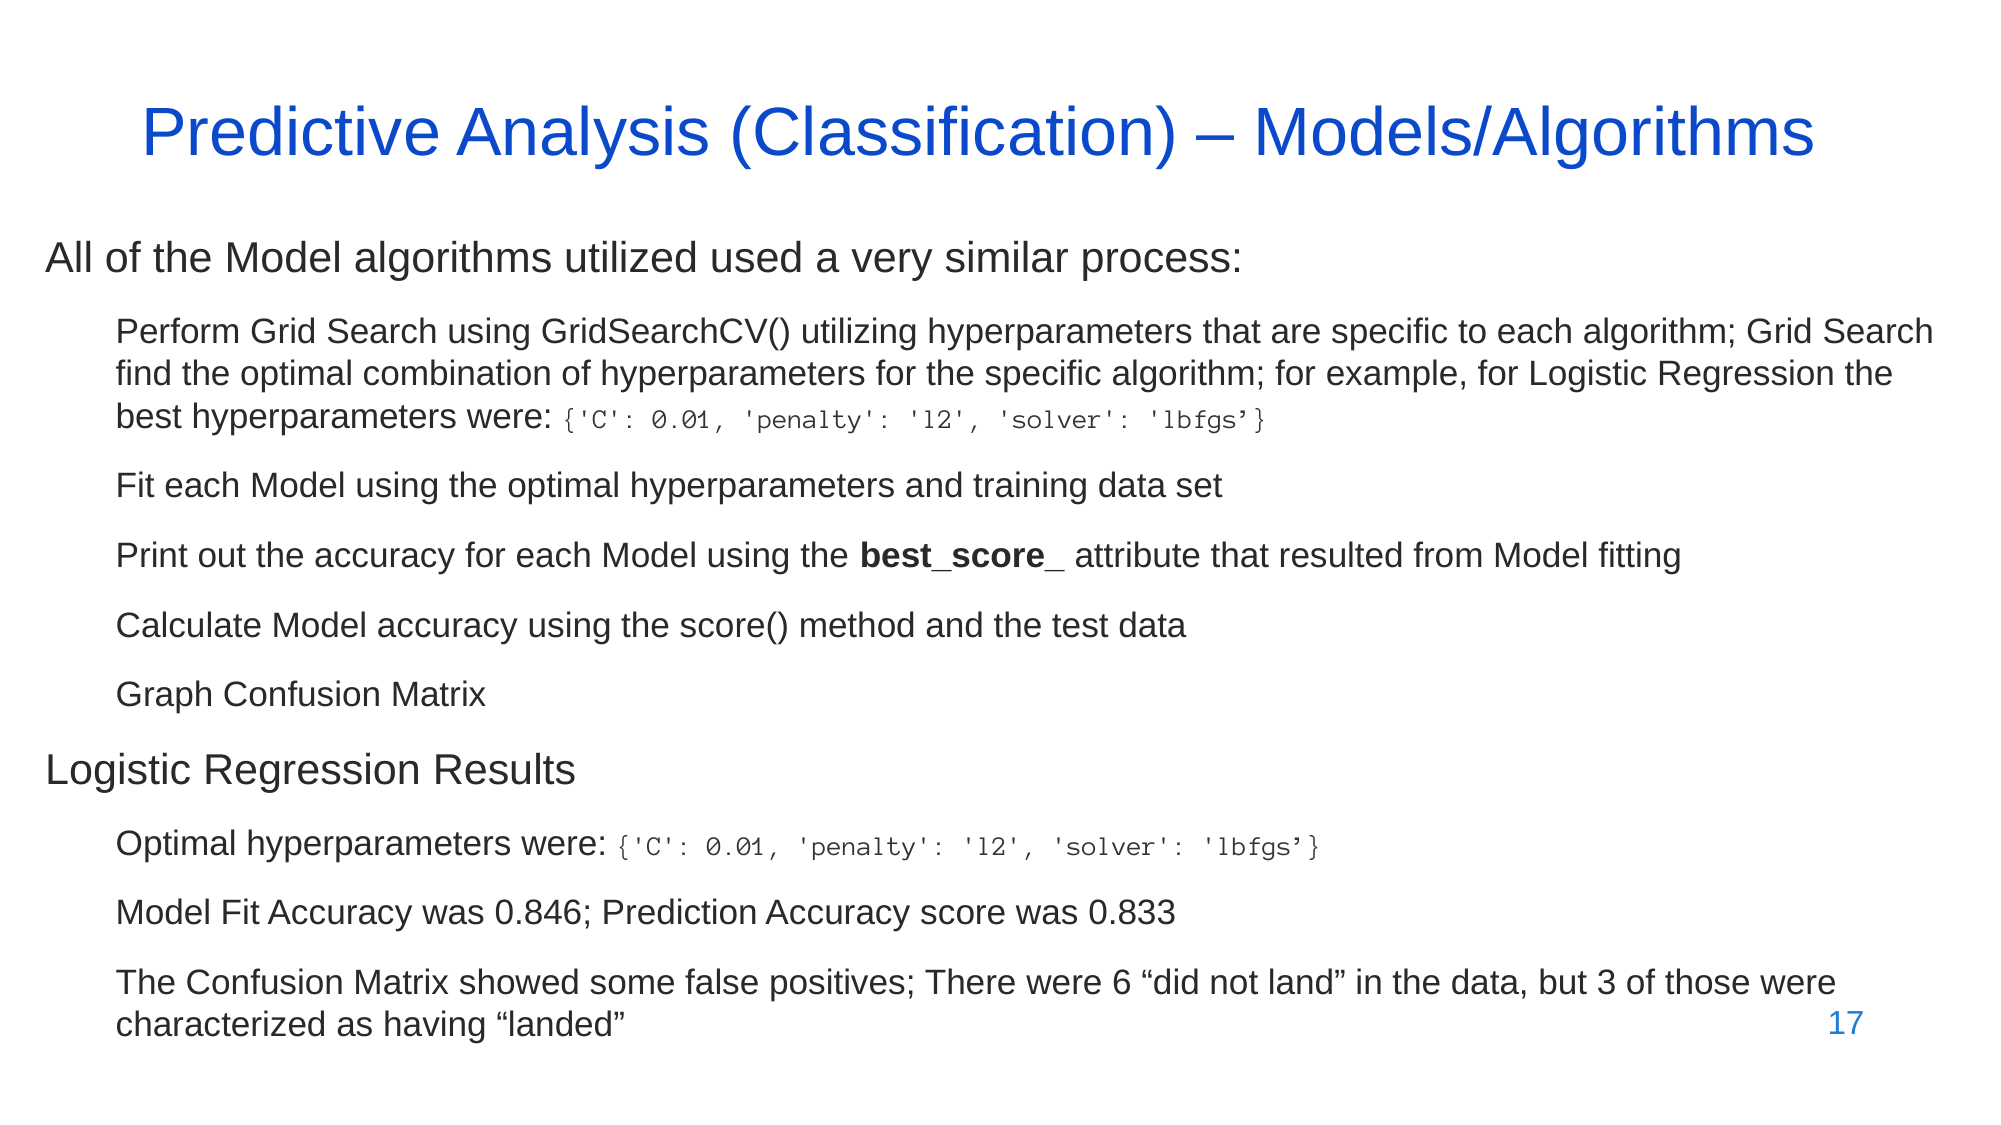

Predictive Analysis (Classification) – Models/Algorithms
All of the Model algorithms utilized used a very similar process:
Perform Grid Search using GridSearchCV() utilizing hyperparameters that are specific to each algorithm; Grid Search find the optimal combination of hyperparameters for the specific algorithm; for example, for Logistic Regression the best hyperparameters were: {'C': 0.01, 'penalty': 'l2', 'solver': 'lbfgs’}
Fit each Model using the optimal hyperparameters and training data set
Print out the accuracy for each Model using the best_score_ attribute that resulted from Model fitting
Calculate Model accuracy using the score() method and the test data
Graph Confusion Matrix
Logistic Regression Results
Optimal hyperparameters were: {'C': 0.01, 'penalty': 'l2', 'solver': 'lbfgs’}
Model Fit Accuracy was 0.846; Prediction Accuracy score was 0.833
The Confusion Matrix showed some false positives; There were 6 “did not land” in the data, but 3 of those were characterized as having “landed”

17